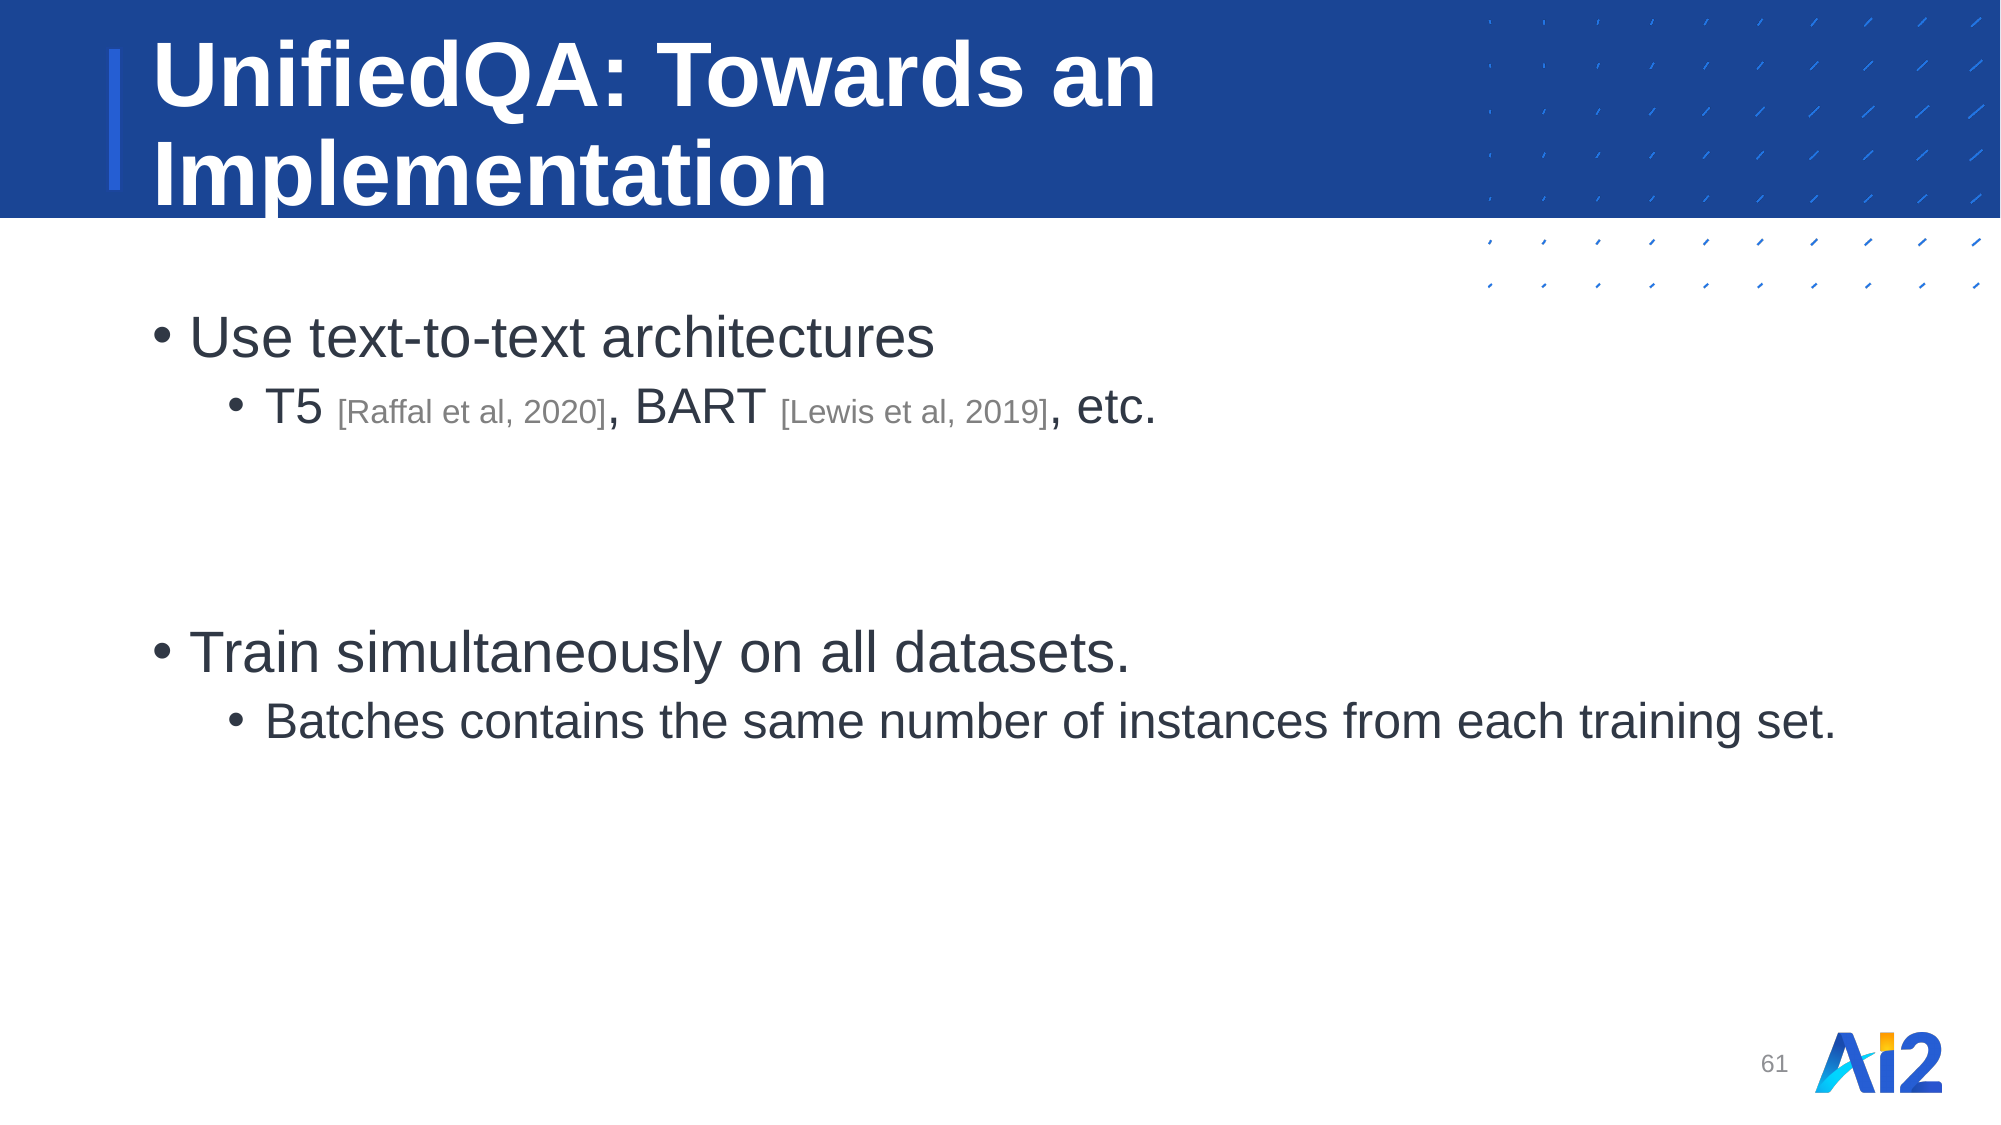

# UnifiedQA: Towards an Implementation
Use text-to-text architectures
T5 [Raffal et al, 2020], BART [Lewis et al, 2019], etc.

Train simultaneously on all datasets.
Batches contains the same number of instances from each training set.
61